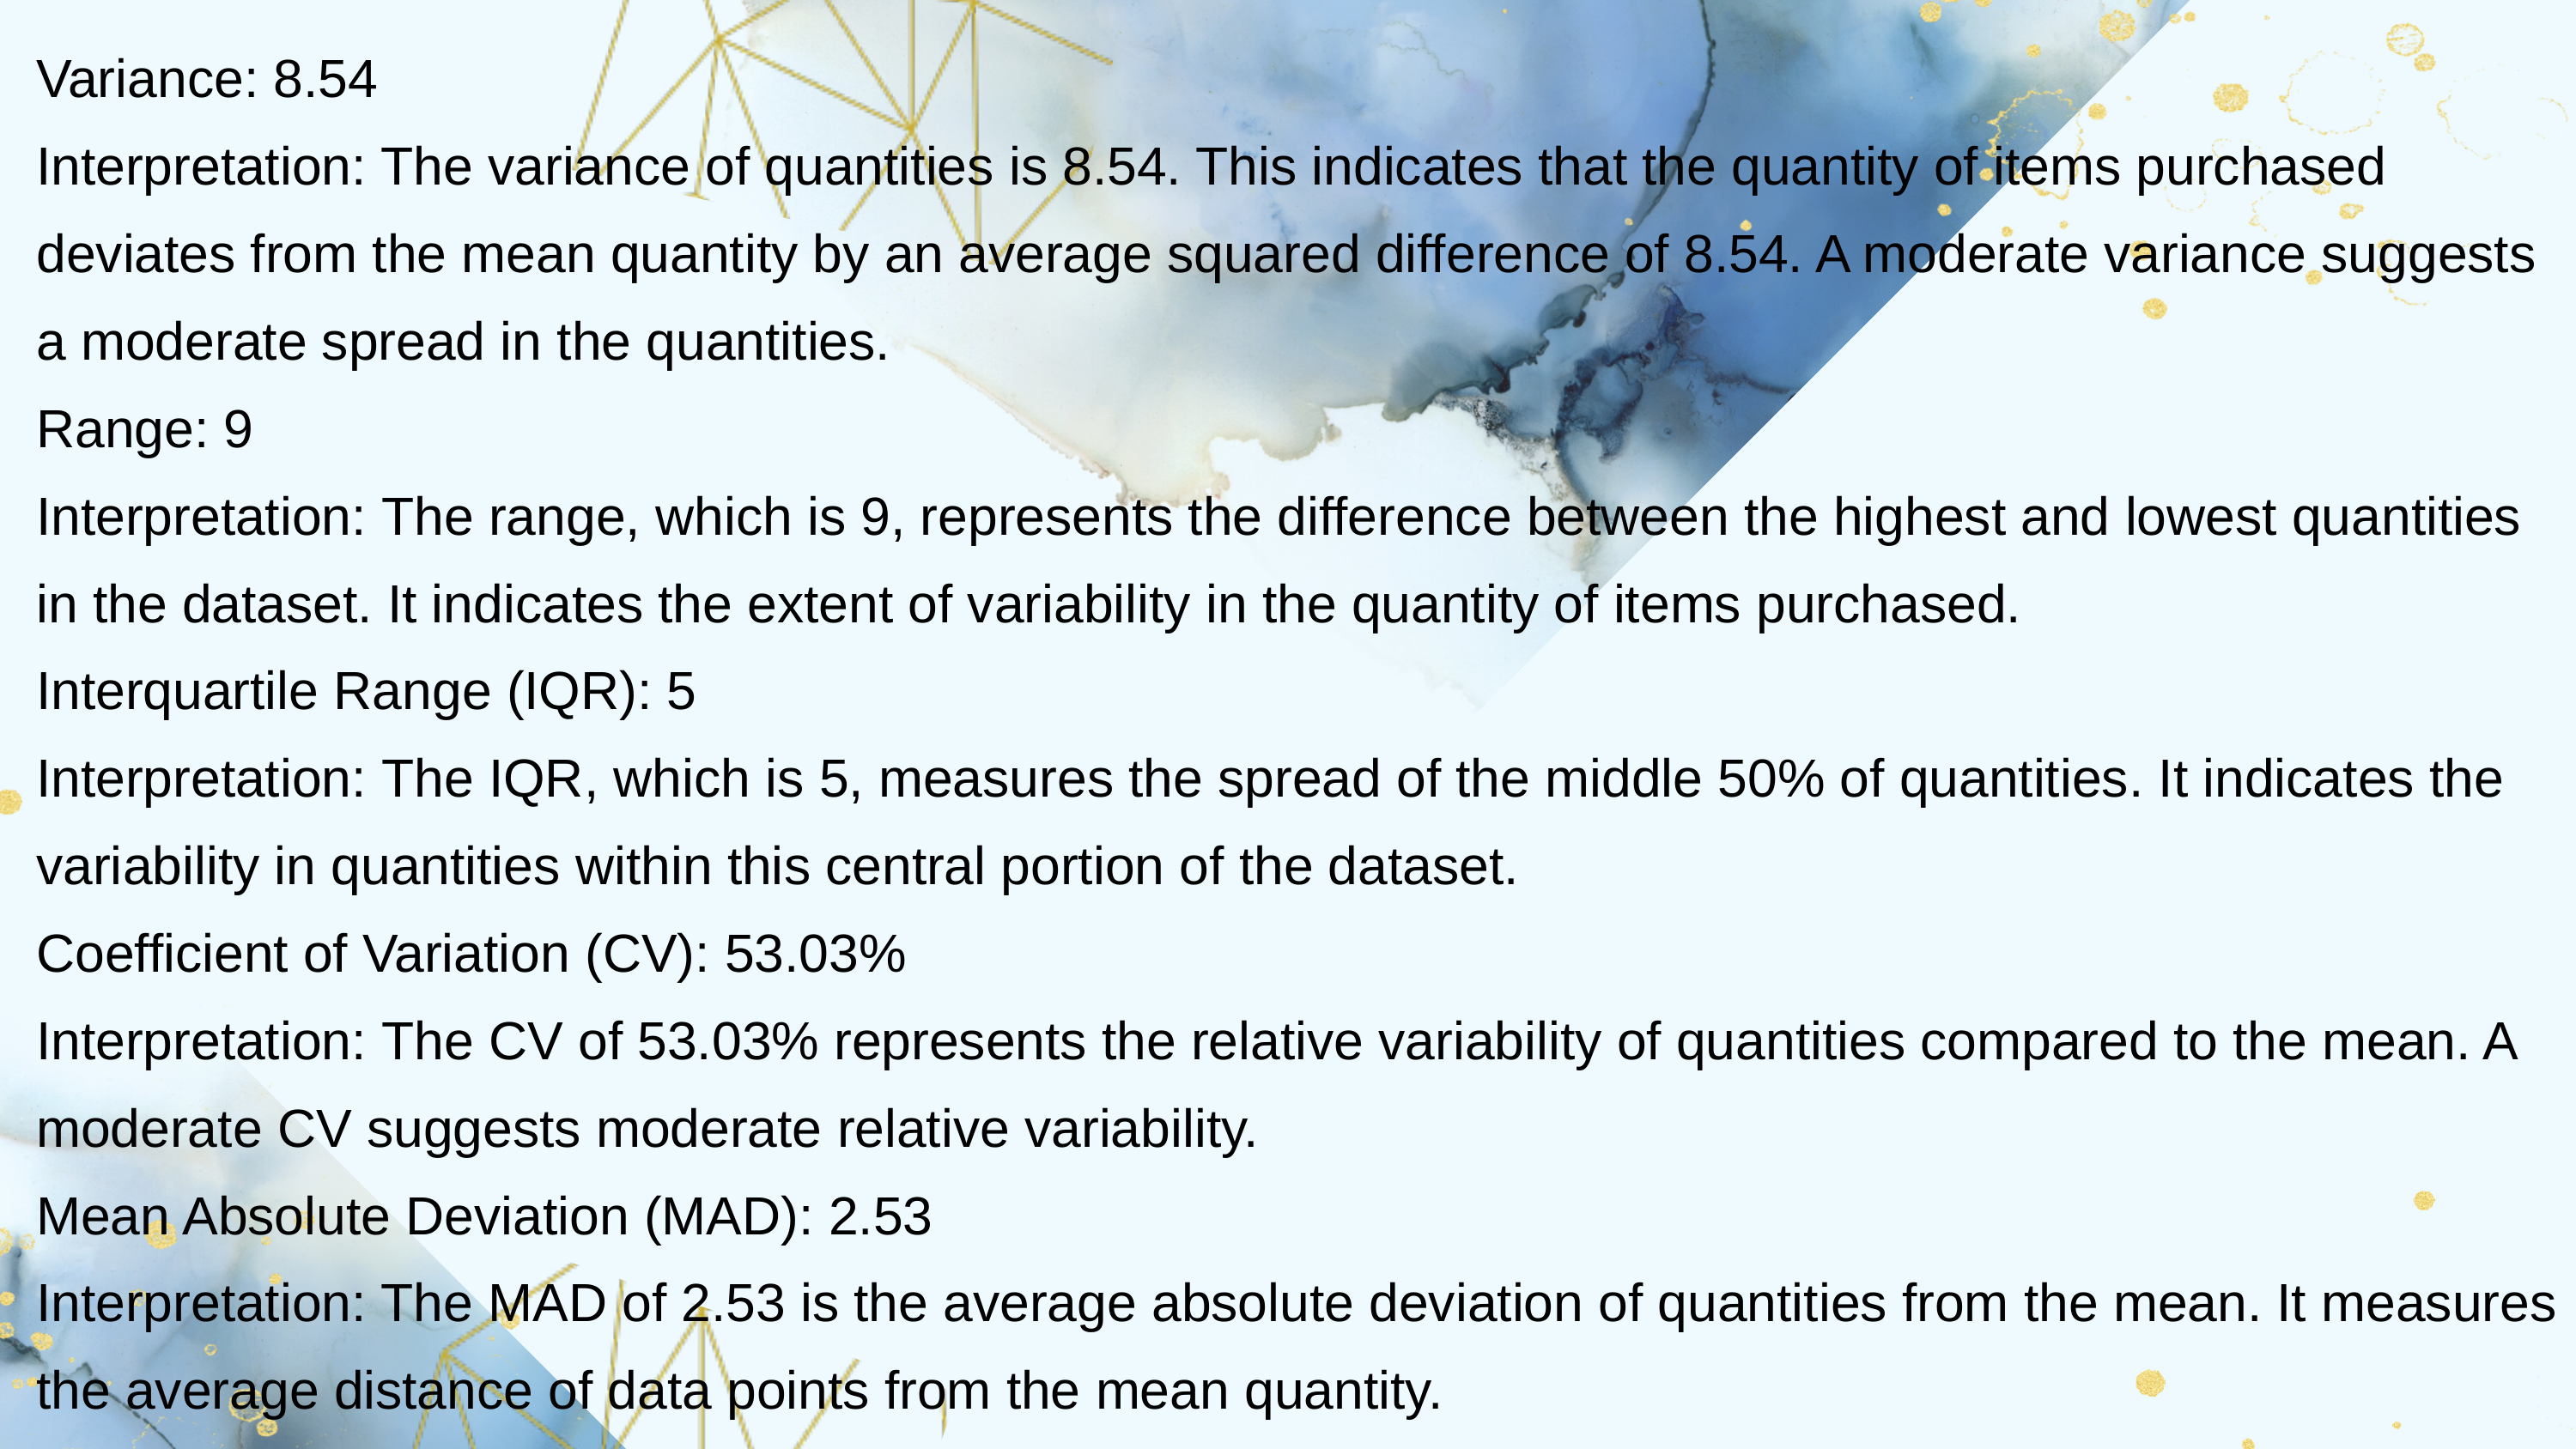

Variance: 8.54
Interpretation: The variance of quantities is 8.54. This indicates that the quantity of items purchased deviates from the mean quantity by an average squared difference of 8.54. A moderate variance suggests a moderate spread in the quantities.
Range: 9
Interpretation: The range, which is 9, represents the difference between the highest and lowest quantities in the dataset. It indicates the extent of variability in the quantity of items purchased.
Interquartile Range (IQR): 5
Interpretation: The IQR, which is 5, measures the spread of the middle 50% of quantities. It indicates the variability in quantities within this central portion of the dataset.
Coefficient of Variation (CV): 53.03%
Interpretation: The CV of 53.03% represents the relative variability of quantities compared to the mean. A moderate CV suggests moderate relative variability.
Mean Absolute Deviation (MAD): 2.53
Interpretation: The MAD of 2.53 is the average absolute deviation of quantities from the mean. It measures the average distance of data points from the mean quantity.